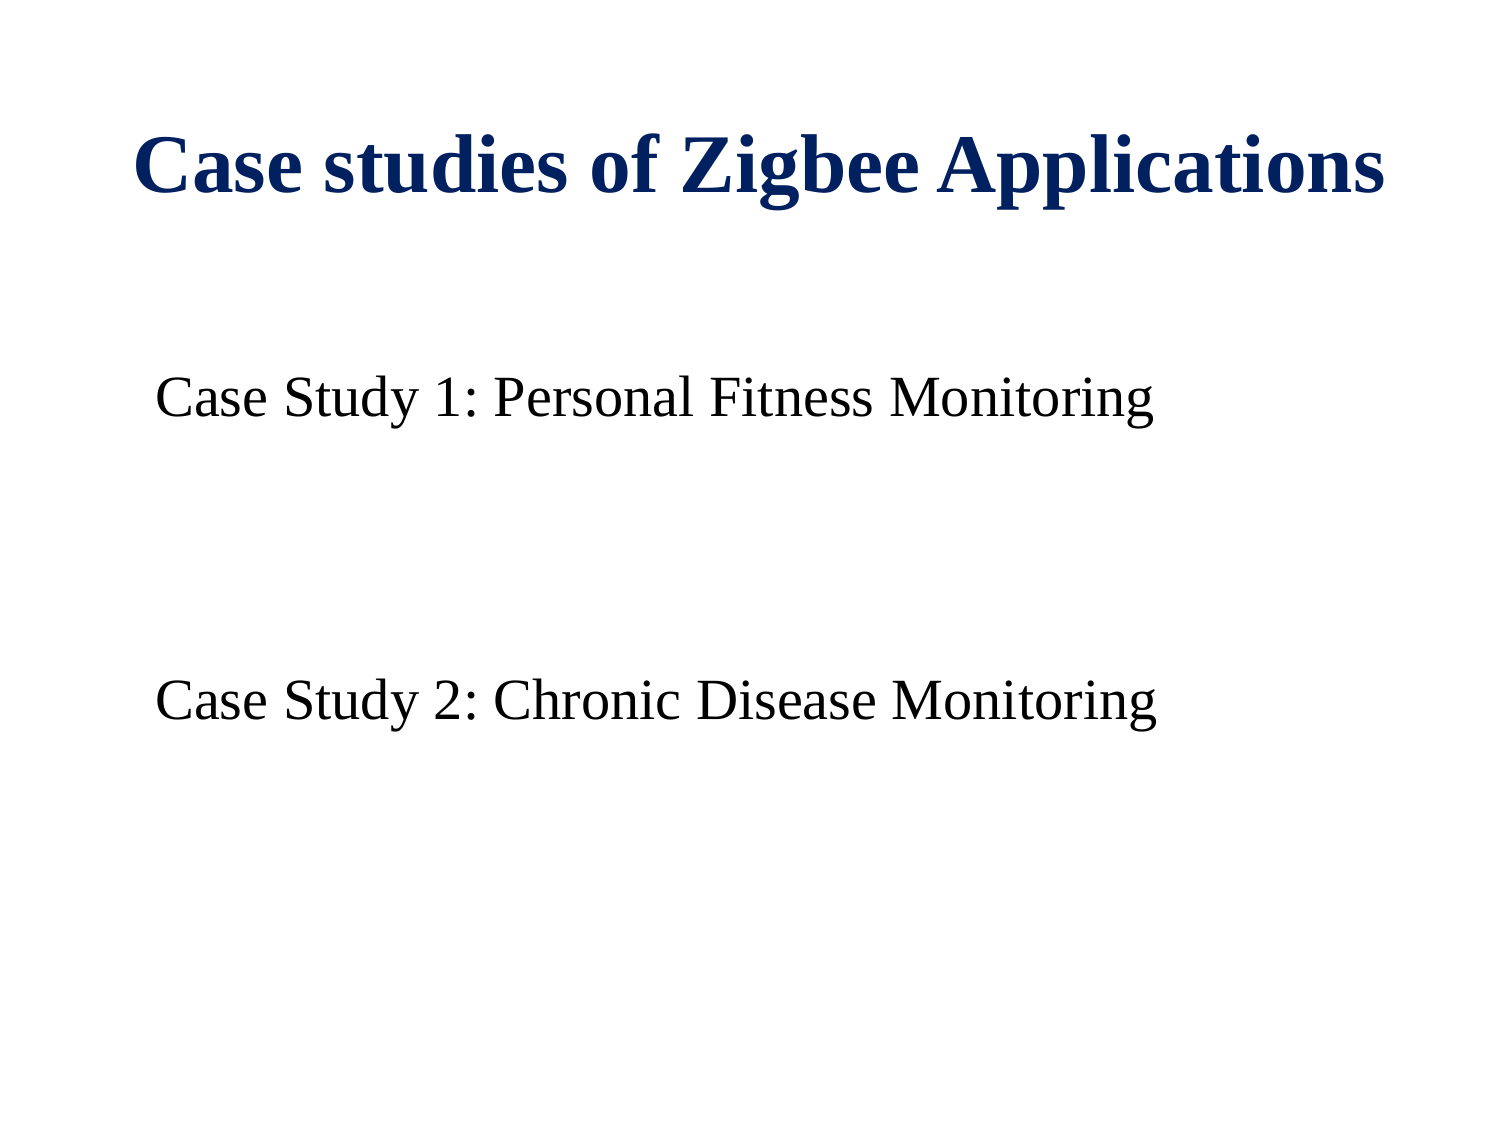

# Case studies of Zigbee Applications
Case Study 1: Personal Fitness Monitoring

Case Study 2: Chronic Disease Monitoring